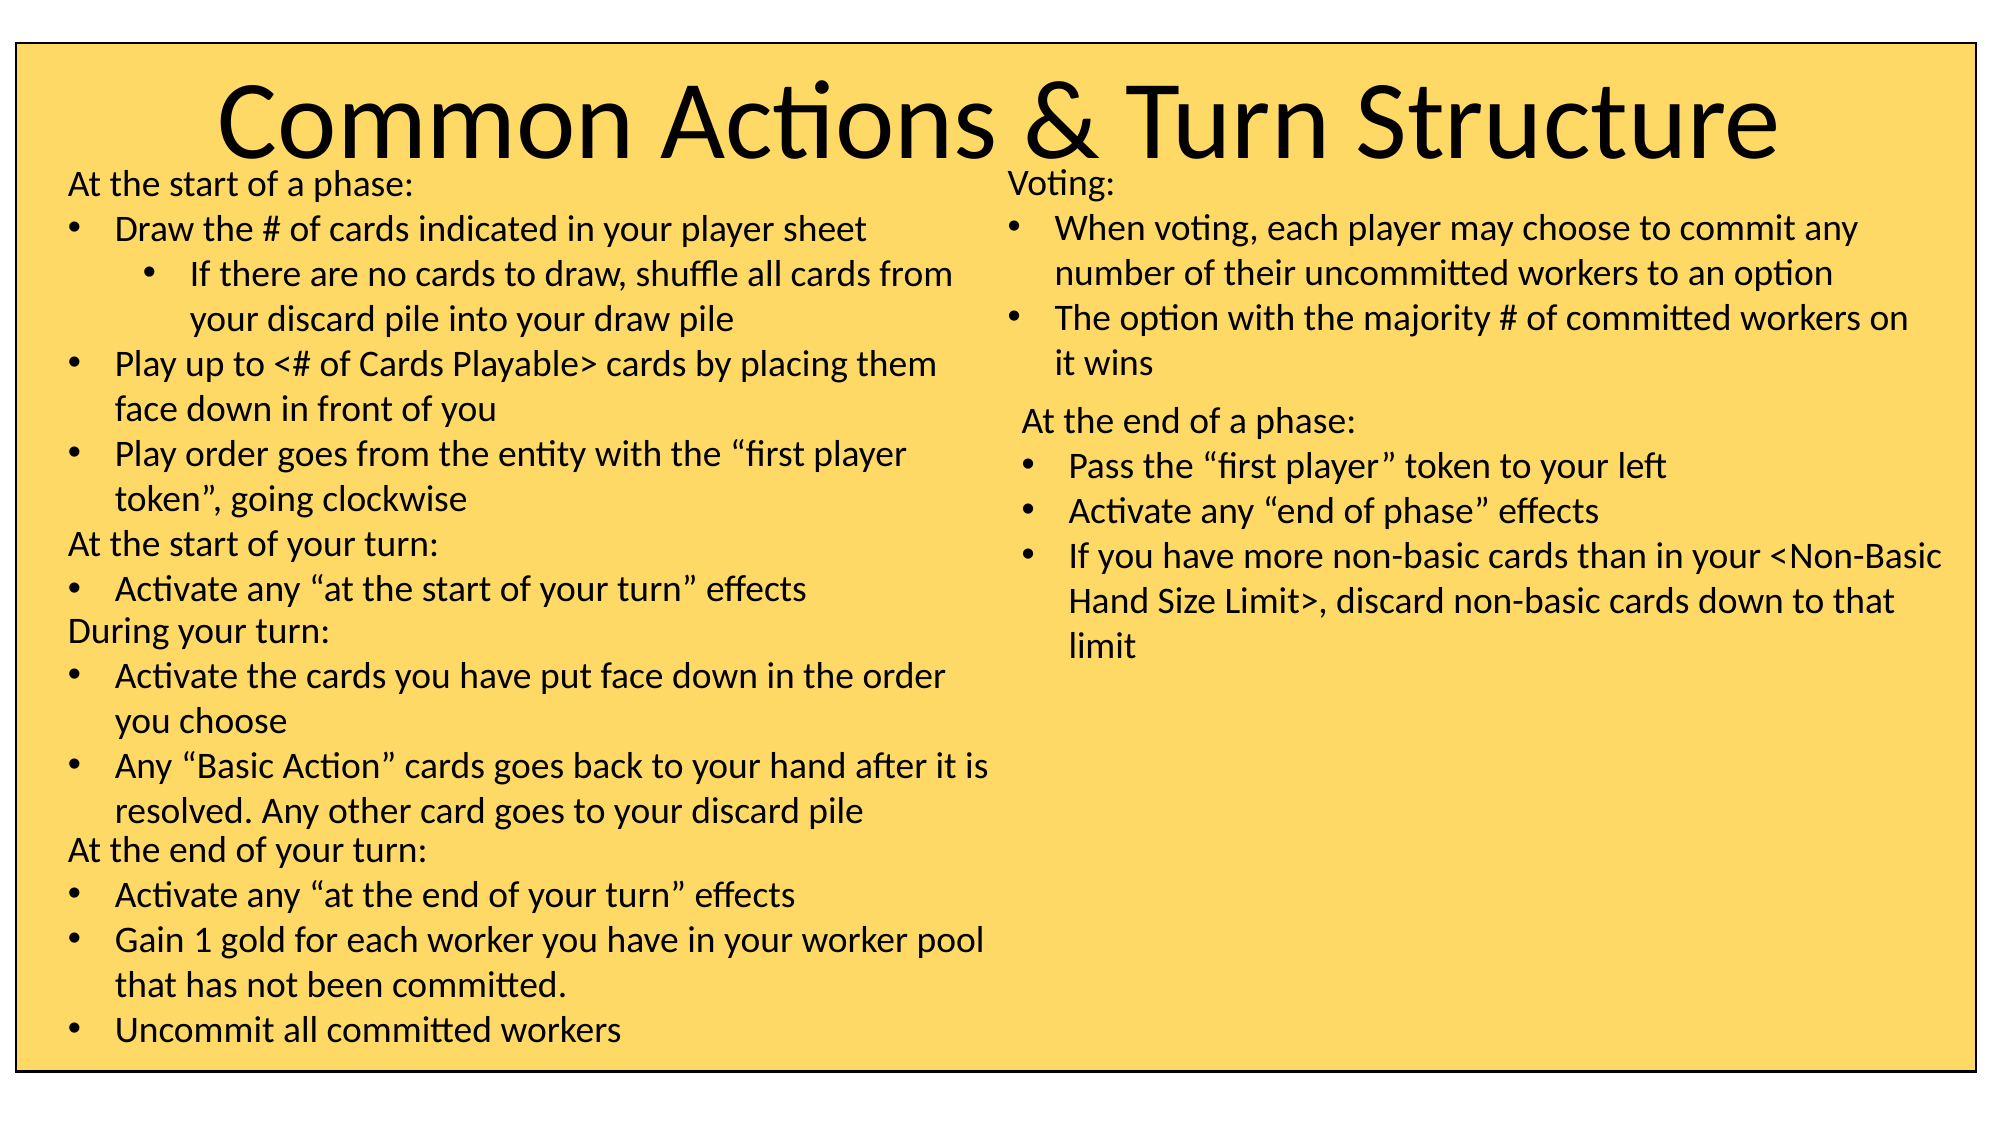

Common Actions & Turn Structure

Voting:
When voting, each player may choose to commit any number of their uncommitted workers to an option
The option with the majority # of committed workers on it wins
At the start of a phase:
Draw the # of cards indicated in your player sheet
If there are no cards to draw, shuffle all cards from your discard pile into your draw pile
Play up to <# of Cards Playable> cards by placing them face down in front of you
Play order goes from the entity with the “first player token”, going clockwise
At the end of a phase:
Pass the “first player” token to your left
Activate any “end of phase” effects
If you have more non-basic cards than in your <Non-Basic Hand Size Limit>, discard non-basic cards down to that limit

At the start of your turn:
Activate any “at the start of your turn” effects
During your turn:
Activate the cards you have put face down in the order you choose
Any “Basic Action” cards goes back to your hand after it is resolved. Any other card goes to your discard pile
At the end of your turn:
Activate any “at the end of your turn” effects
Gain 1 gold for each worker you have in your worker pool that has not been committed.
Uncommit all committed workers